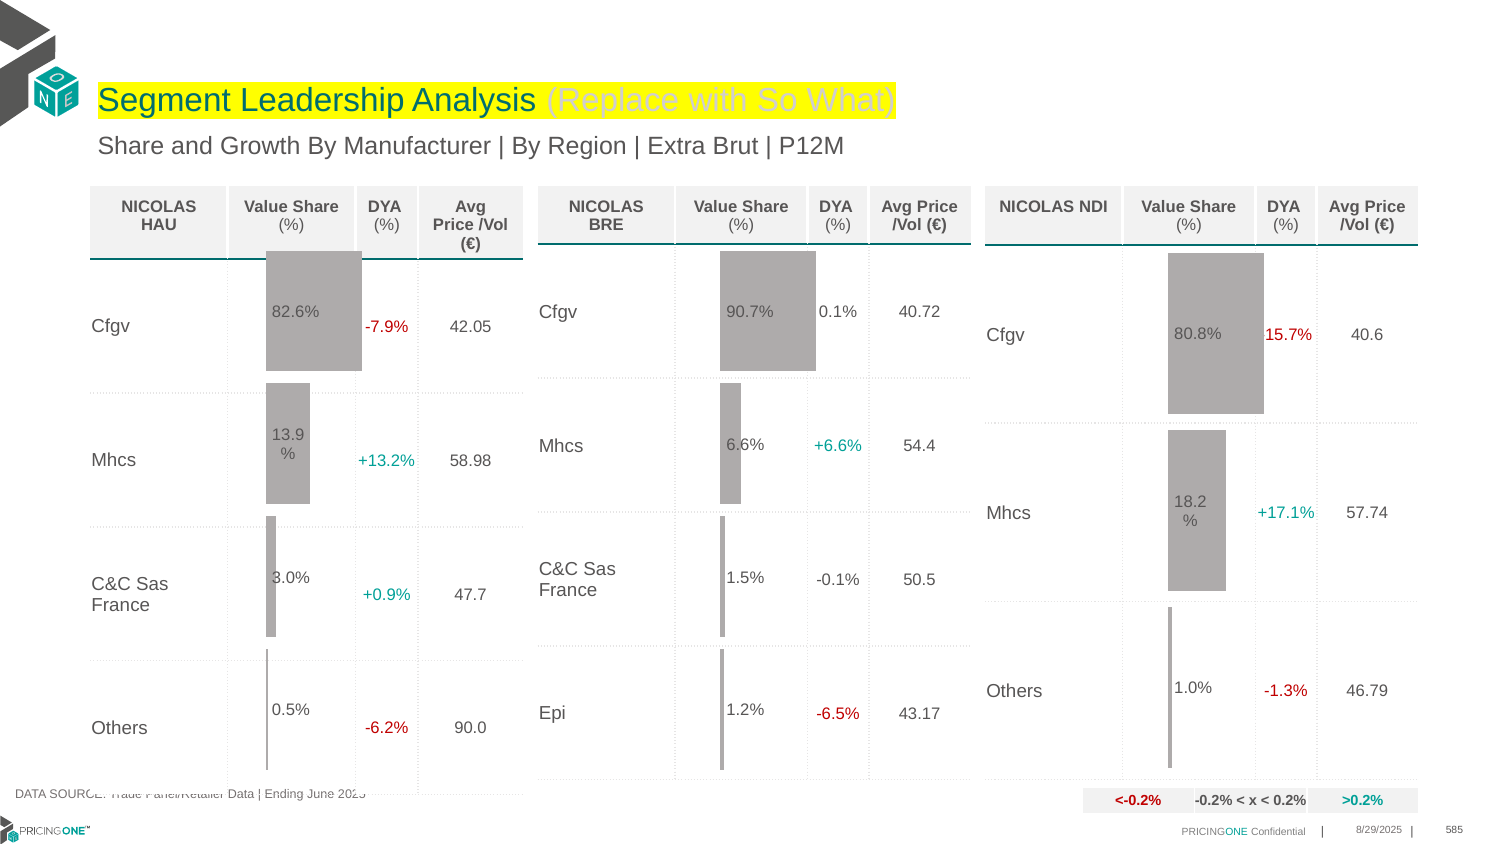

# Segment Leadership Analysis (Replace with So What)
Share and Growth By Manufacturer | By Region | Extra Brut | P12M
| NICOLAS BRE | Value Share (%) | DYA (%) | Avg Price /Vol (€) |
| --- | --- | --- | --- |
| Cfgv |  | 0.1% | 40.72 |
| Mhcs |  | +6.6% | 54.4 |
| C&C Sas France |  | -0.1% | 50.5 |
| Epi |  | -6.5% | 43.17 |
| NICOLAS HAU | Value Share (%) | DYA (%) | Avg Price /Vol (€) |
| --- | --- | --- | --- |
| Cfgv |  | -7.9% | 42.05 |
| Mhcs |  | +13.2% | 58.98 |
| C&C Sas France |  | +0.9% | 47.7 |
| Others |  | -6.2% | 90.0 |
| NICOLAS NDI | Value Share (%) | DYA (%) | Avg Price /Vol (€) |
| --- | --- | --- | --- |
| Cfgv |  | -15.7% | 40.6 |
| Mhcs |  | +17.1% | 57.74 |
| Others |  | -1.3% | 46.79 |

### Chart

| Category | Extra Brut | NICOLAS HAU |
|---|---|
|  | 0.8259883254488616 |

### Chart

| Category | Extra Brut | NICOLAS BRE |
|---|---|
|  | 0.9072975449766073 |

### Chart

| Category | Extra Brut | NICOLAS NDI |
|---|---|
|  | 0.8077996650450594 |
DATA SOURCE: Trade Panel/Retailer Data | Ending June 2025
| <-0.2% | -0.2% < x < 0.2% | >0.2% |
| --- | --- | --- |

8/29/2025
585